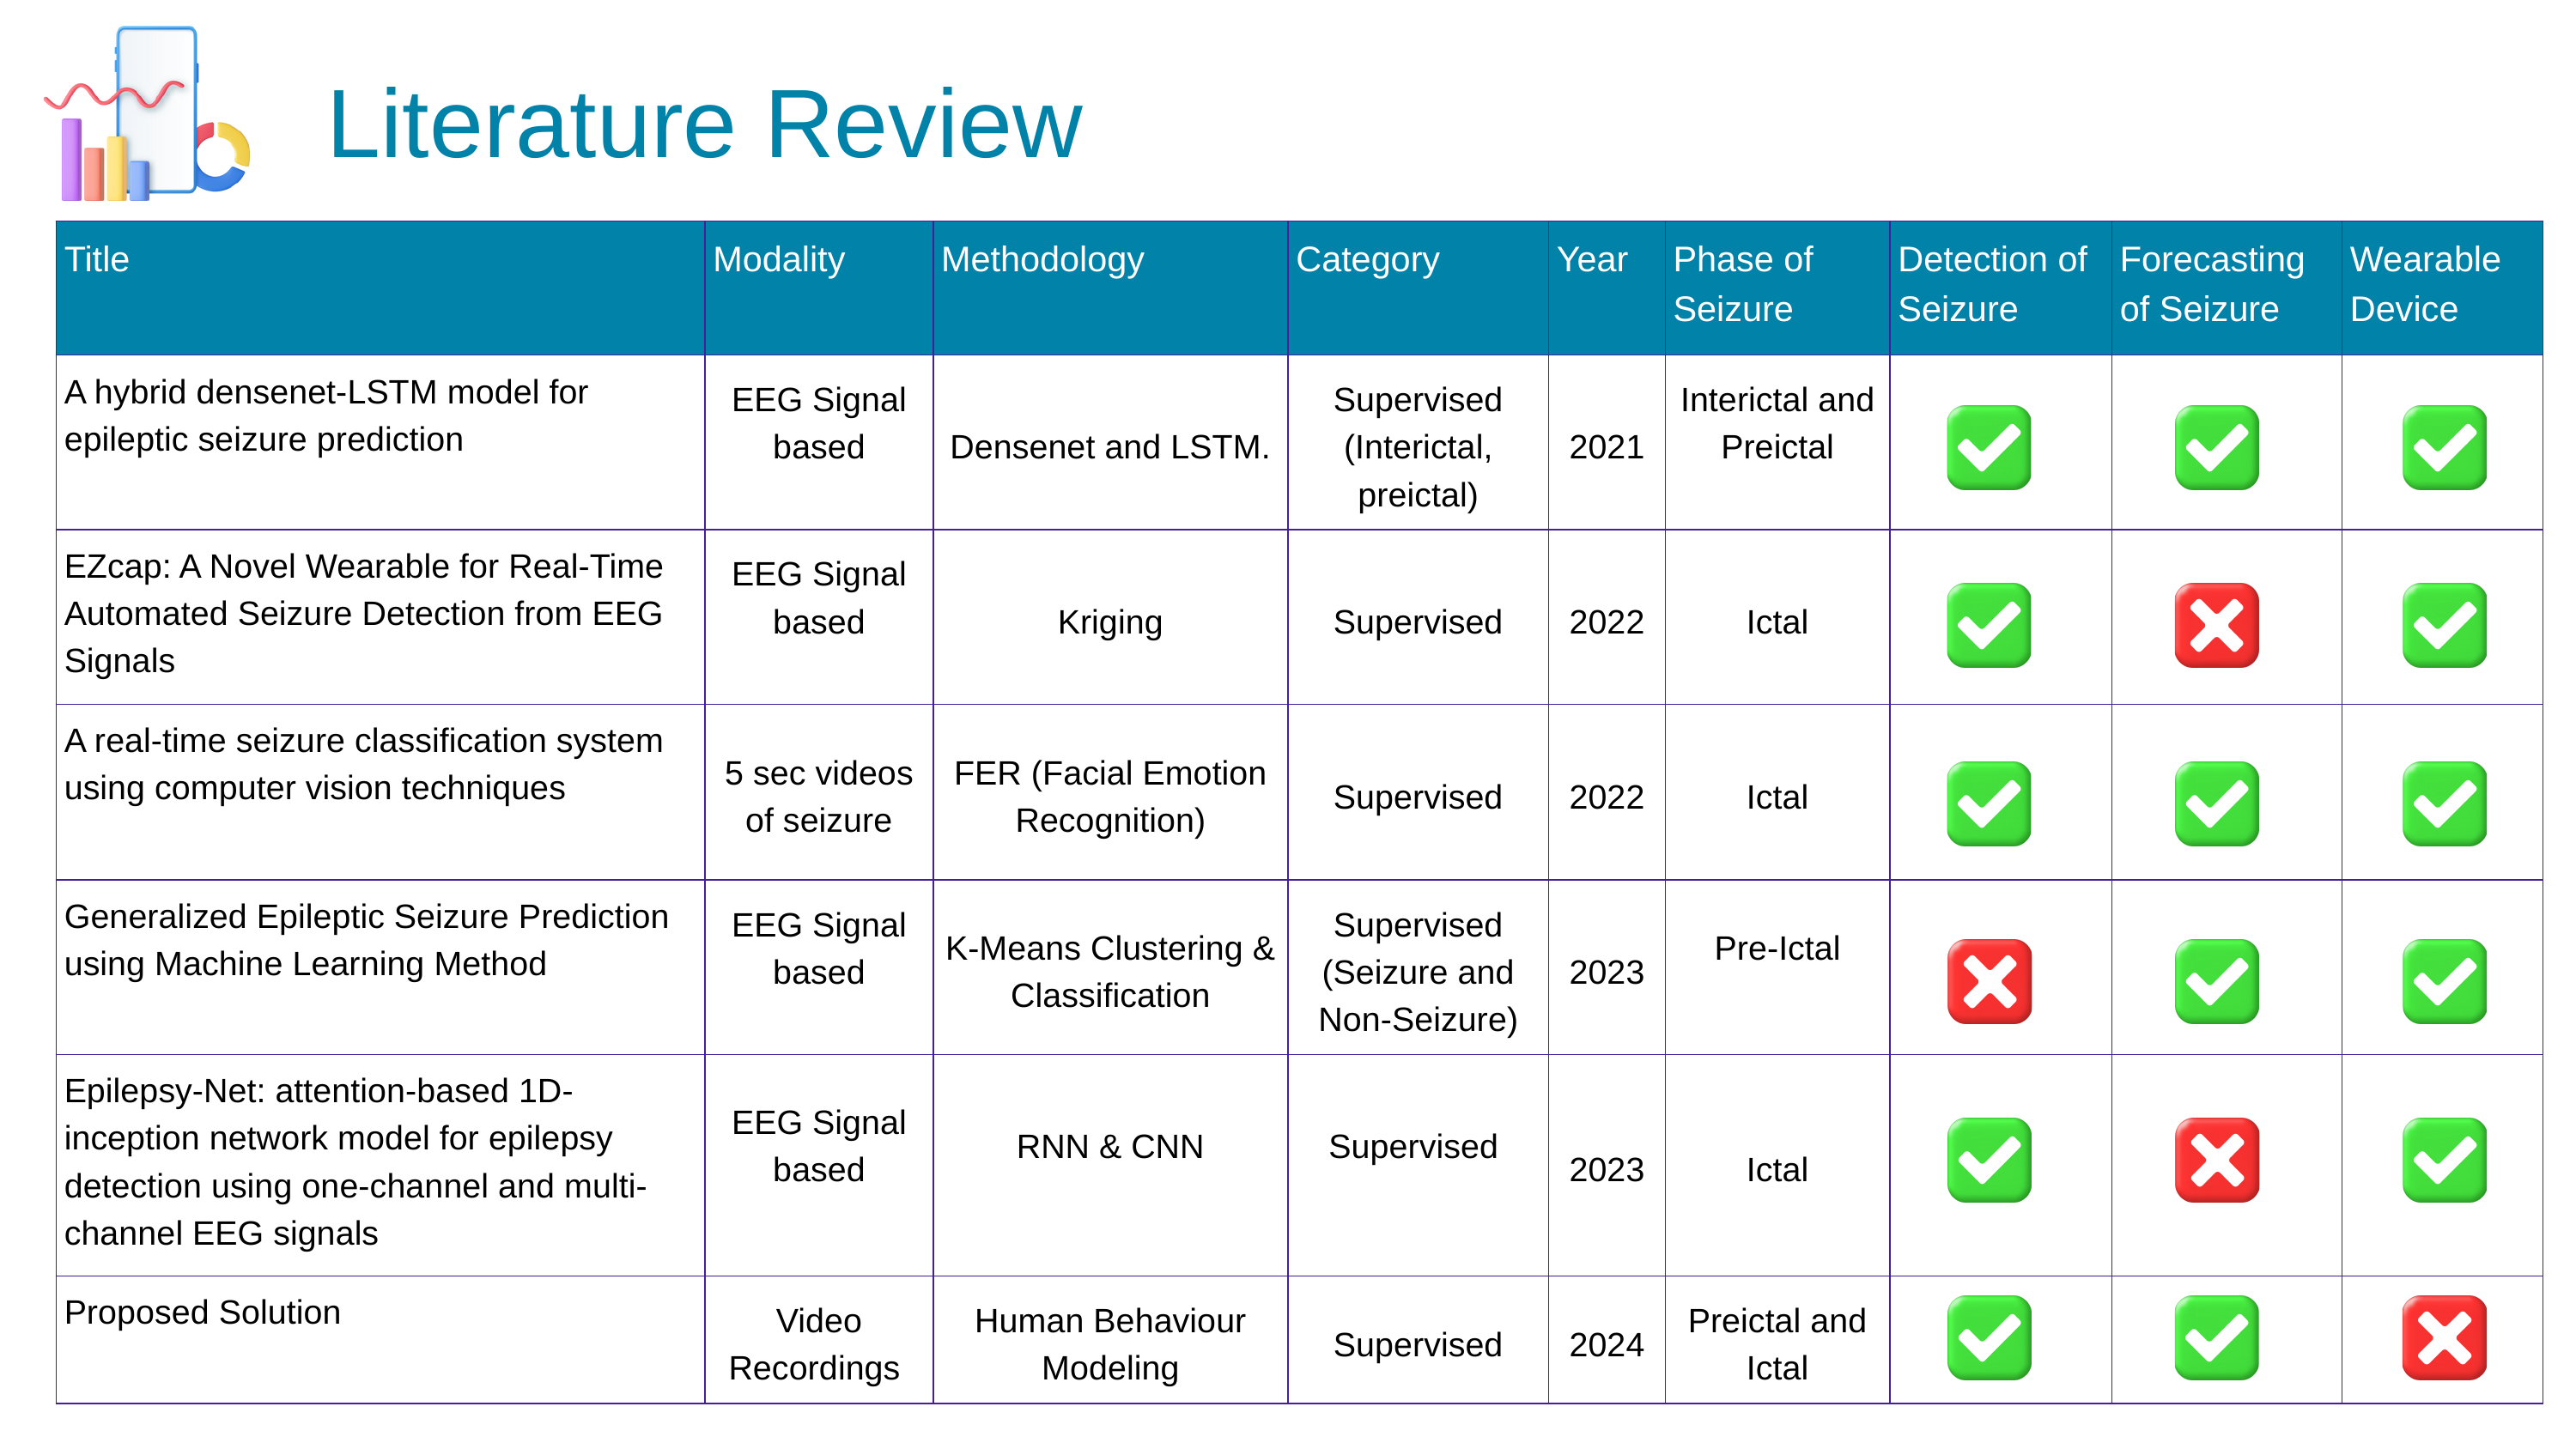

Literature Review
| Title | Modality | Methodology | Category | Year | Phase of Seizure | Detection of Seizure | Forecasting of Seizure | Wearable Device |
| --- | --- | --- | --- | --- | --- | --- | --- | --- |
| A hybrid densenet-LSTM model for epileptic seizure prediction | EEG Signal based | Densenet and LSTM. | Supervised (Interictal, preictal) | 2021 | Interictal and Preictal |  |  |  |
| EZcap: A Novel Wearable for Real-Time Automated Seizure Detection from EEG Signals | EEG Signal based | Kriging | Supervised | 2022 | Ictal |  |  |  |
| A real-time seizure classification system using computer vision techniques | 5 sec videos of seizure | FER (Facial Emotion Recognition) | Supervised | 2022 | Ictal |  |  |  |
| Generalized Epileptic Seizure Prediction using Machine Learning Method | EEG Signal based | K-Means Clustering & Classification | Supervised (Seizure and Non-Seizure) | 2023 | Pre-Ictal |  |  |  |
| Epilepsy-Net: attention-based 1D-inception network model for epilepsy detection using one-channel and multi-channel EEG signals | EEG Signal based | RNN & CNN | Supervised | 2023 | Ictal |  |  |  |
| Proposed Solution | Video Recordings | Human Behaviour Modeling | Supervised | 2024 | Preictal and Ictal |  |  |  |